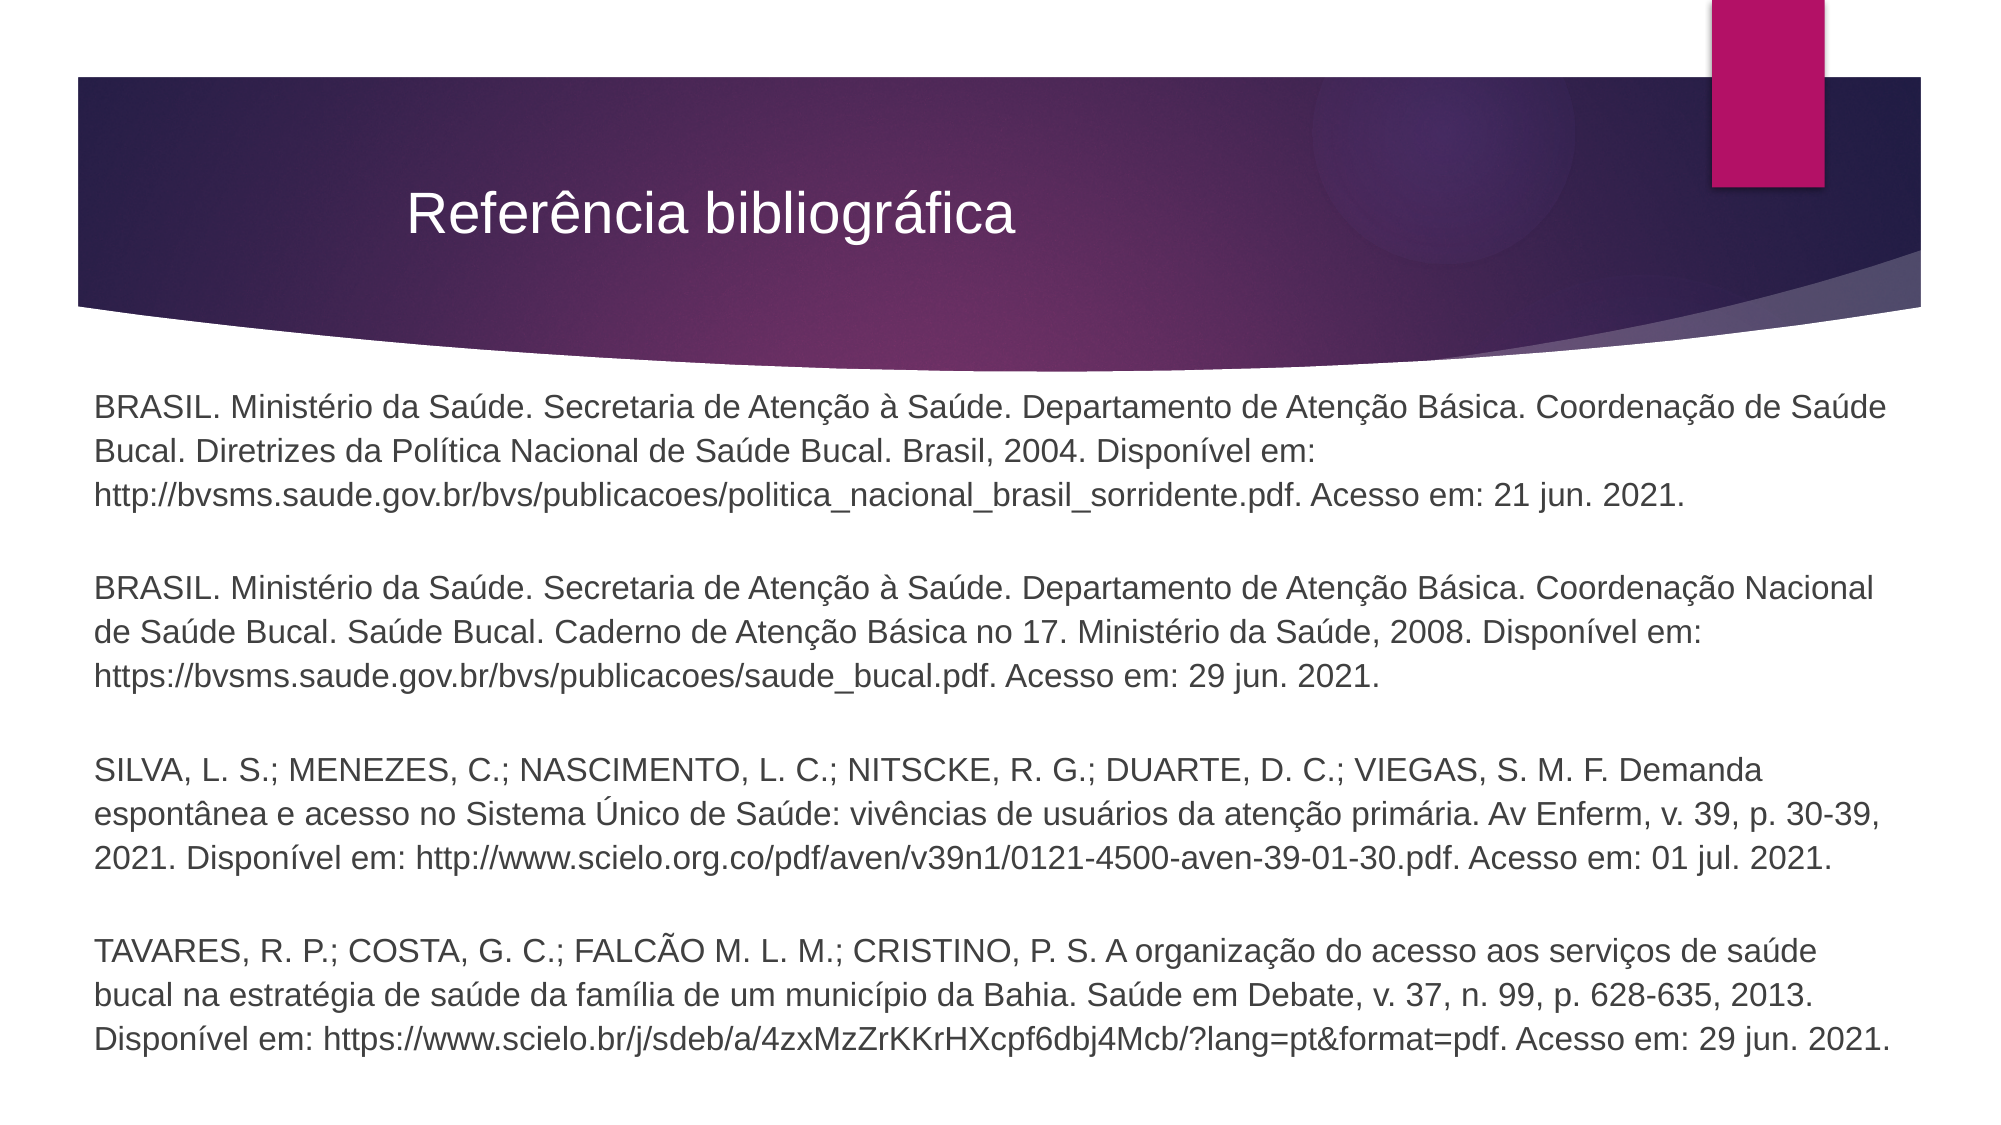

Referência bibliográfica
BRASIL. Ministério da Saúde. Secretaria de Atenção à Saúde. Departamento de Atenção Básica. Coordenação de Saúde Bucal. Diretrizes da Política Nacional de Saúde Bucal. Brasil, 2004. Disponível em: http://bvsms.saude.gov.br/bvs/publicacoes/politica_nacional_brasil_sorridente.pdf. Acesso em: 21 jun. 2021.
BRASIL. Ministério da Saúde. Secretaria de Atenção à Saúde. Departamento de Atenção Básica. Coordenação Nacional de Saúde Bucal. Saúde Bucal. Caderno de Atenção Básica no 17. Ministério da Saúde, 2008. Disponível em: https://bvsms.saude.gov.br/bvs/publicacoes/saude_bucal.pdf. Acesso em: 29 jun. 2021.
SILVA, L. S.; MENEZES, C.; NASCIMENTO, L. C.; NITSCKE, R. G.; DUARTE, D. C.; VIEGAS, S. M. F. Demanda espontânea e acesso no Sistema Único de Saúde: vivências de usuários da atenção primária. Av Enferm, v. 39, p. 30-39, 2021. Disponível em: http://www.scielo.org.co/pdf/aven/v39n1/0121-4500-aven-39-01-30.pdf. Acesso em: 01 jul. 2021.
TAVARES, R. P.; COSTA, G. C.; FALCÃO M. L. M.; CRISTINO, P. S. A organização do acesso aos serviços de saúde bucal na estratégia de saúde da família de um município da Bahia. Saúde em Debate, v. 37, n. 99, p. 628-635, 2013. Disponível em: https://www.scielo.br/j/sdeb/a/4zxMzZrKKrHXcpf6dbj4Mcb/?lang=pt&format=pdf. Acesso em: 29 jun. 2021.